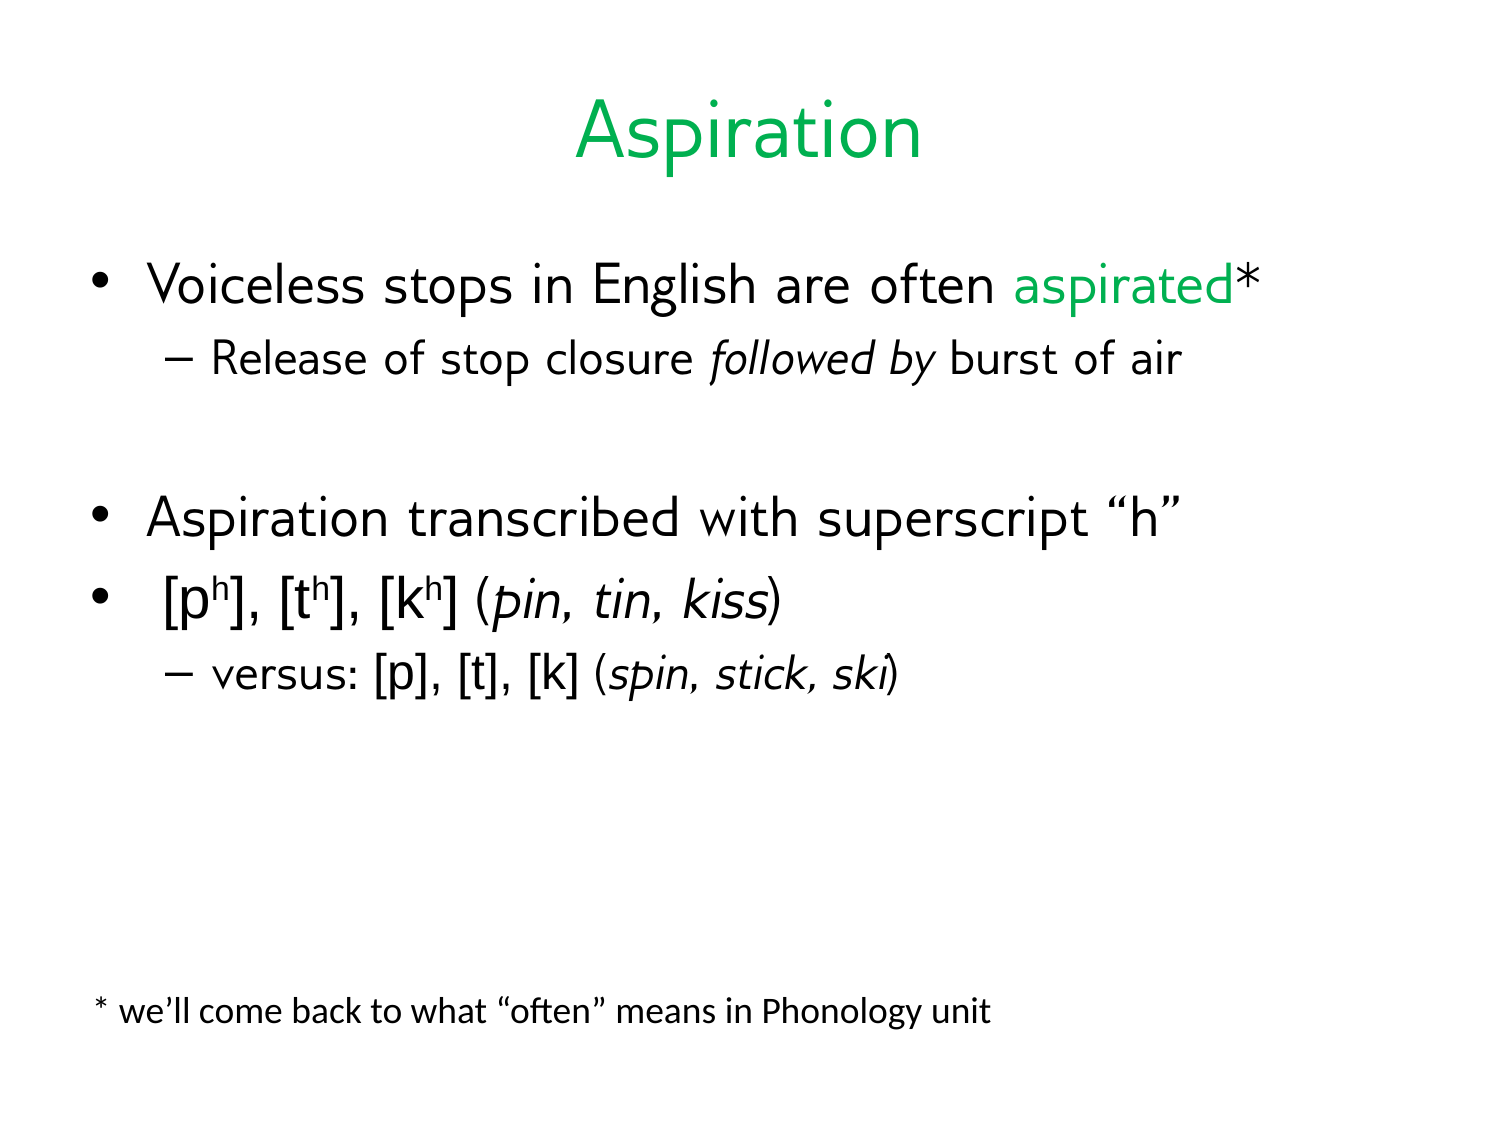

# Aspiration
Voiceless stops in English are often aspirated*
Release of stop closure followed by burst of air

Aspiration transcribed with superscript “h”
 [ph], [th], [kh] (pin, tin, kiss)
versus: [p], [t], [k] (spin, stick, ski)

* we’ll come back to what “often” means in Phonology unit